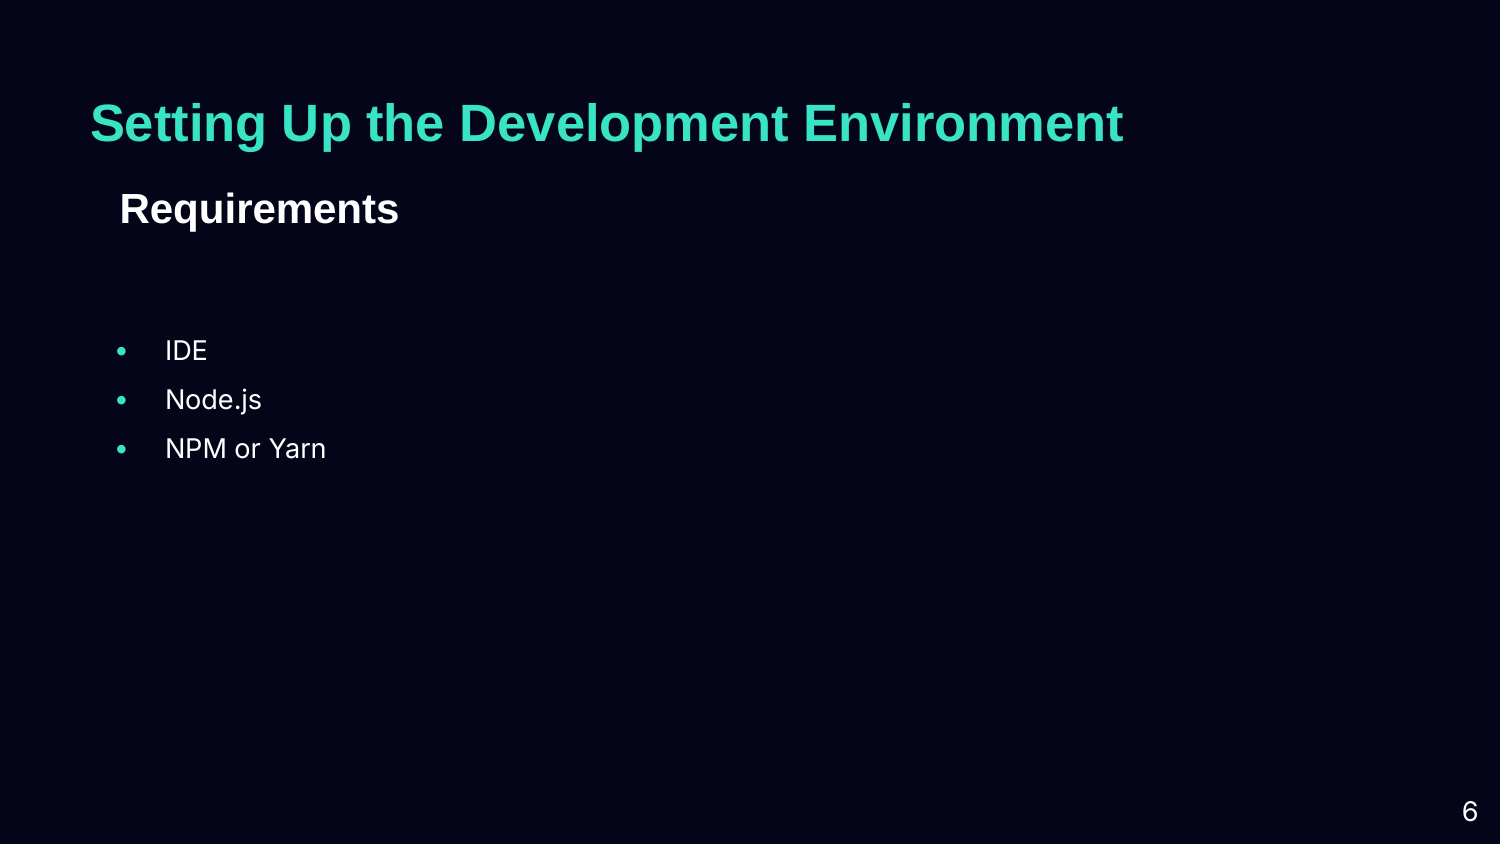

# Setting Up the Development Environment
Requirements

IDE
Node.js
NPM or Yarn

6